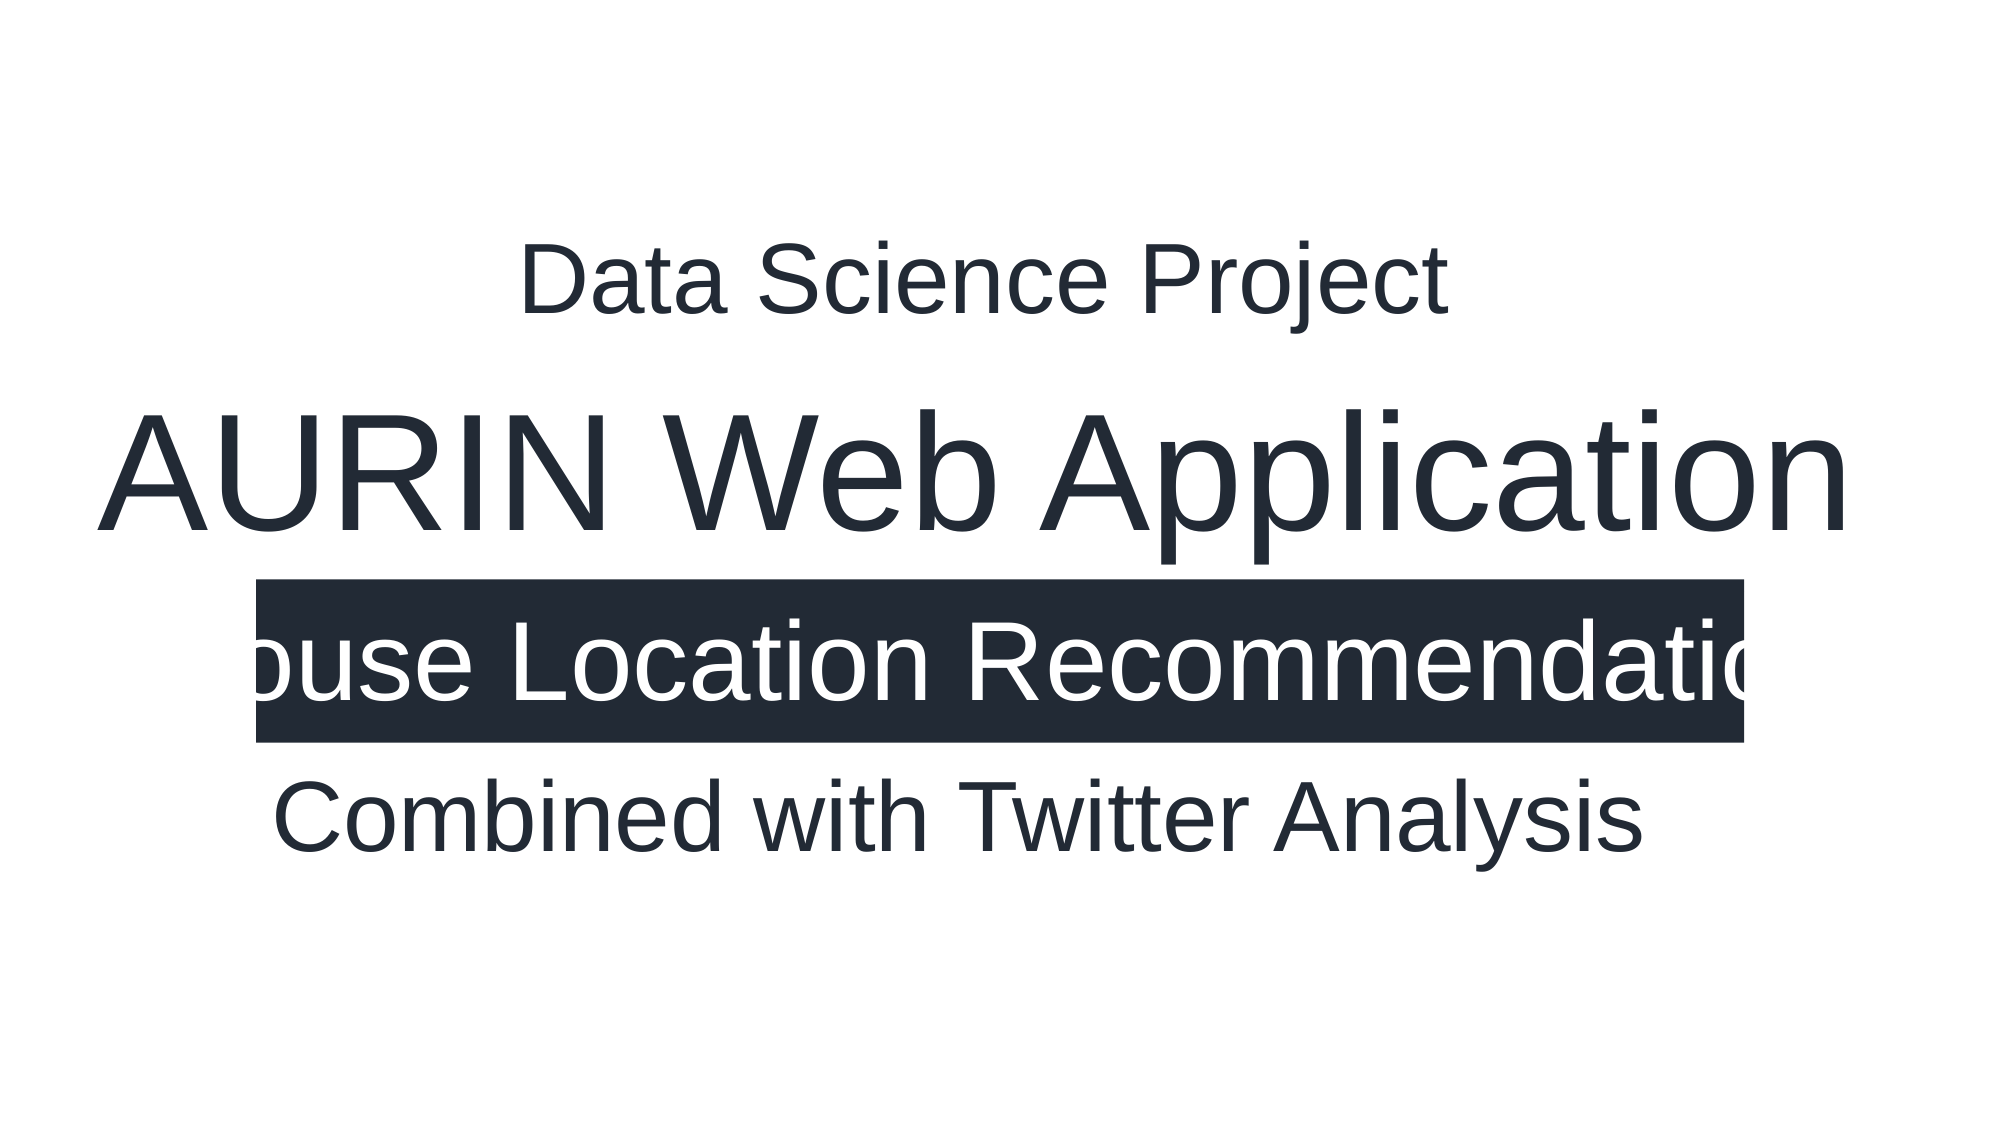

Data Science Project
AURIN Web Application

House Location Recommendation

Combined with Twitter Analysis